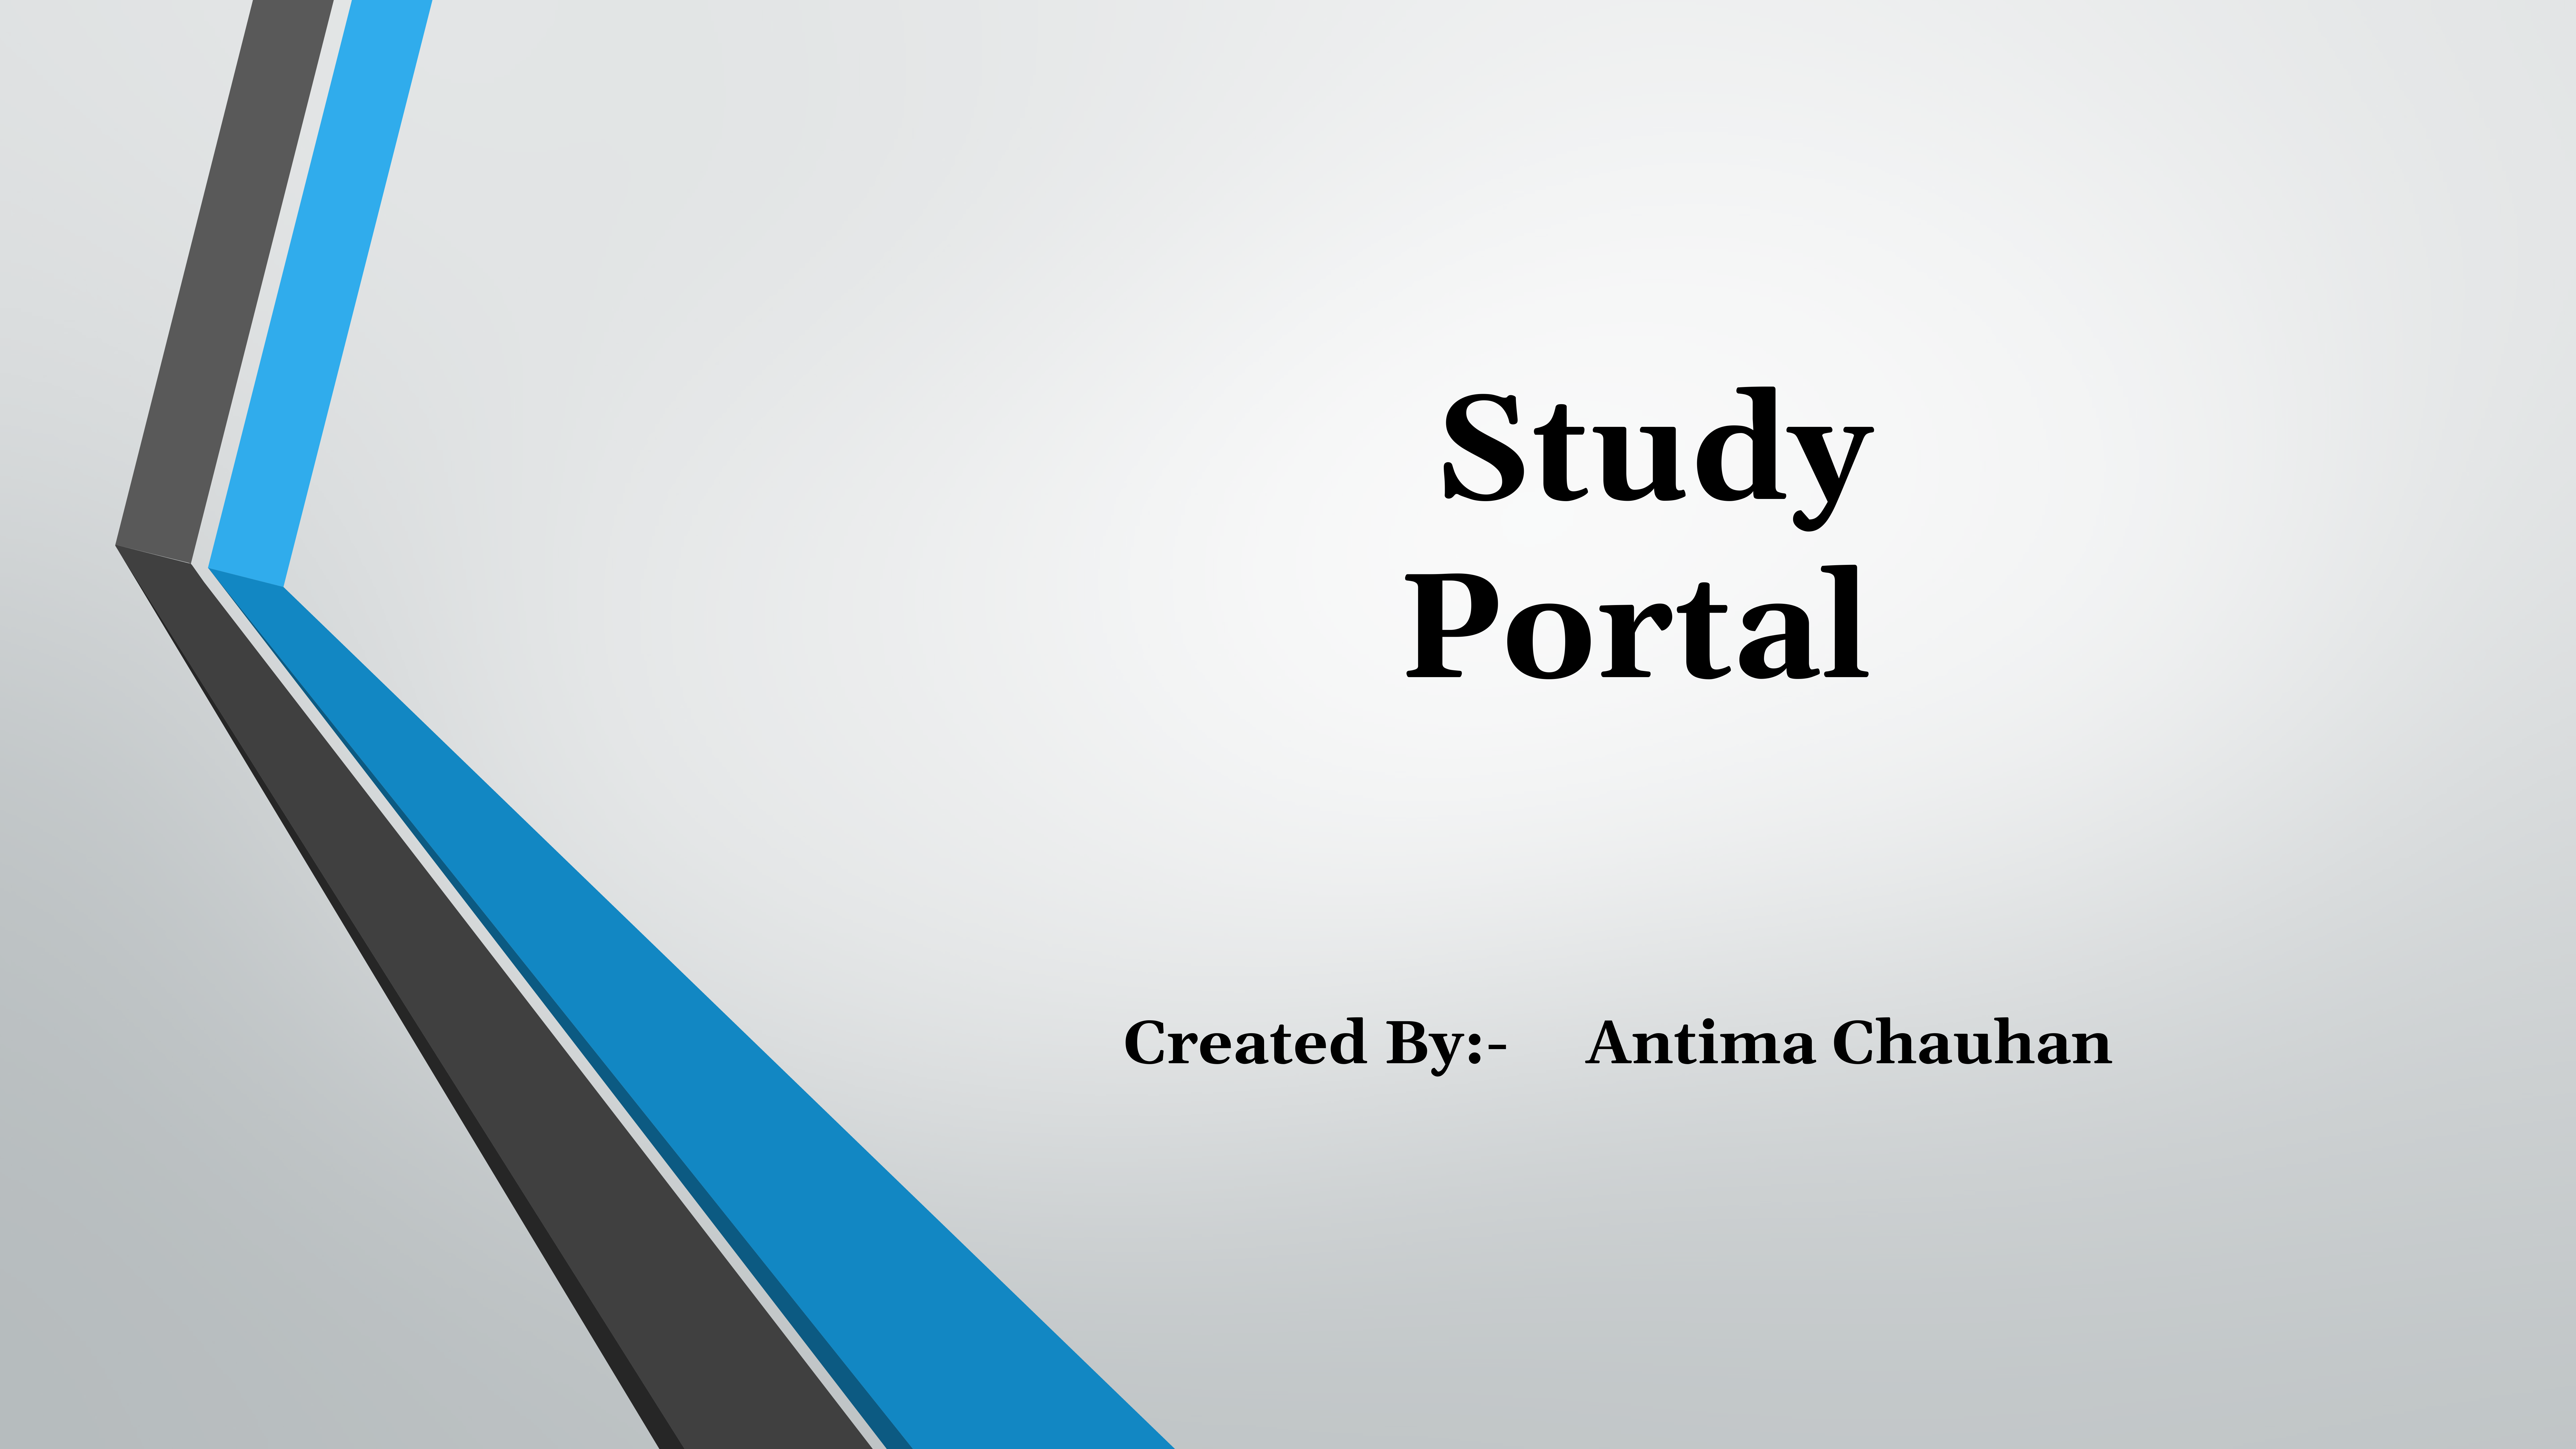

# Study Portal
Created By:-     Antima Chauhan